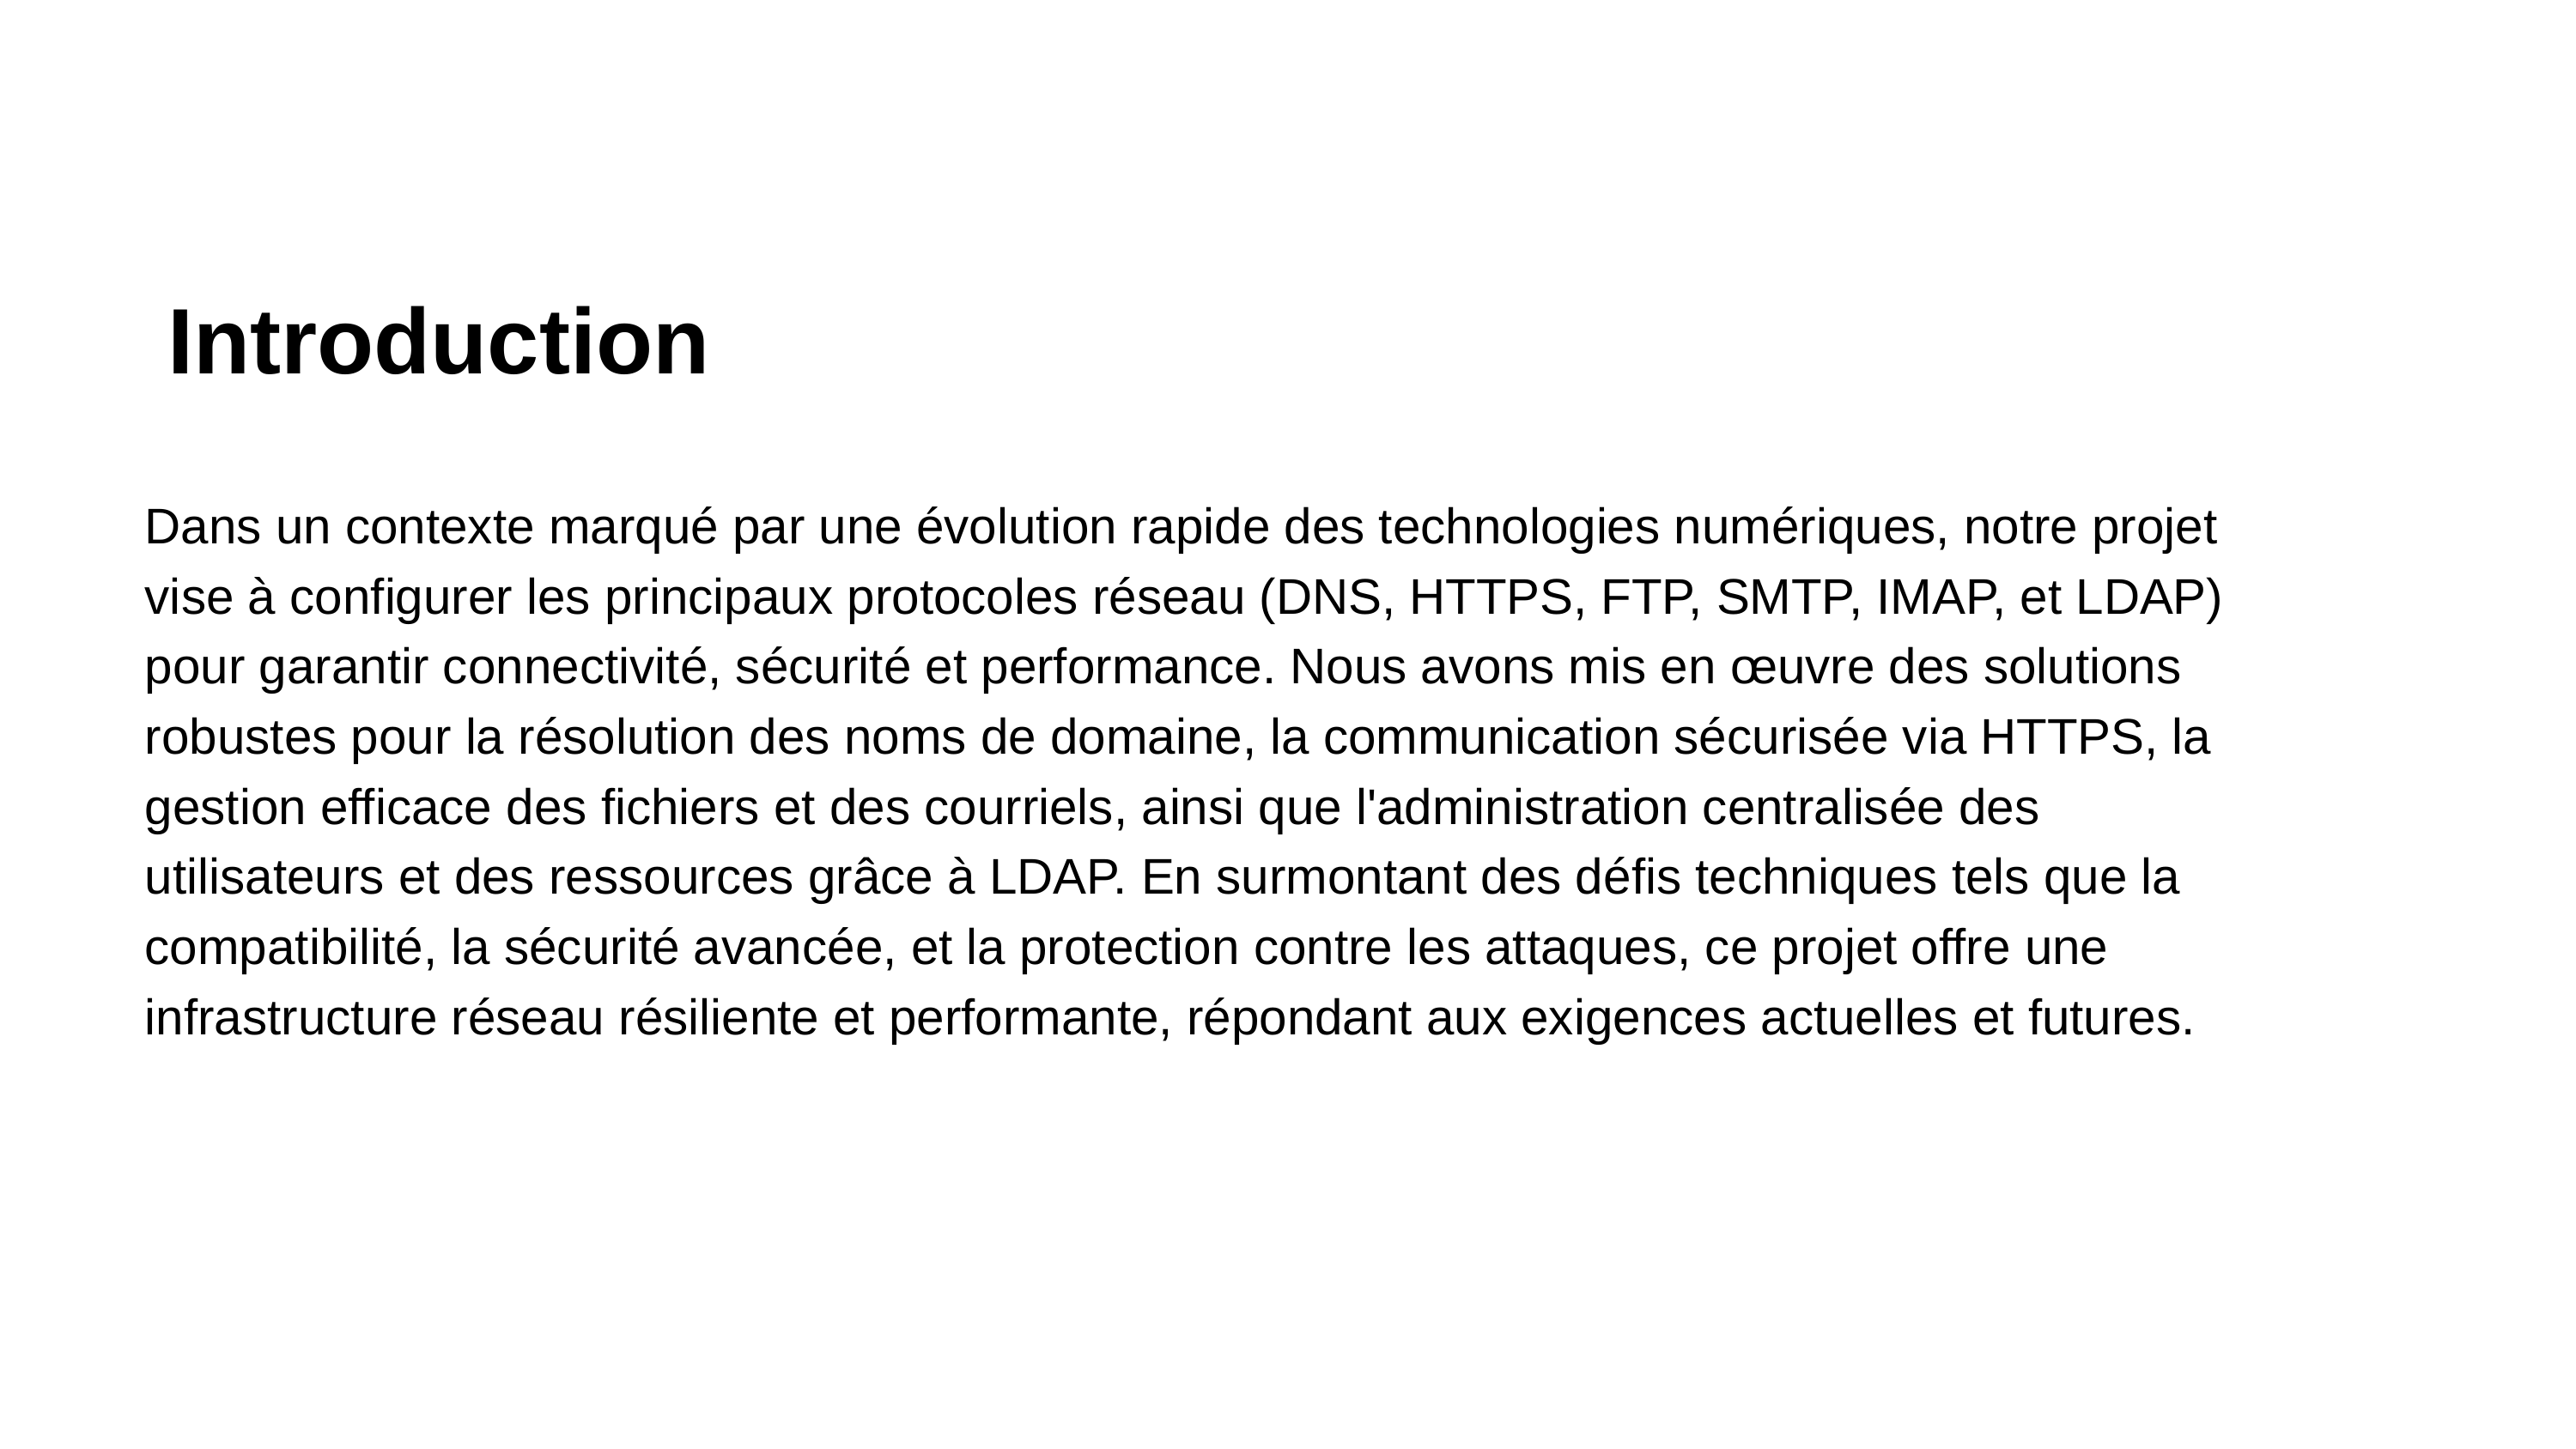

Introduction
Dans un contexte marqué par une évolution rapide des technologies numériques, notre projet vise à configurer les principaux protocoles réseau (DNS, HTTPS, FTP, SMTP, IMAP, et LDAP) pour garantir connectivité, sécurité et performance. Nous avons mis en œuvre des solutions robustes pour la résolution des noms de domaine, la communication sécurisée via HTTPS, la gestion efficace des fichiers et des courriels, ainsi que l'administration centralisée des utilisateurs et des ressources grâce à LDAP. En surmontant des défis techniques tels que la compatibilité, la sécurité avancée, et la protection contre les attaques, ce projet offre une infrastructure réseau résiliente et performante, répondant aux exigences actuelles et futures.